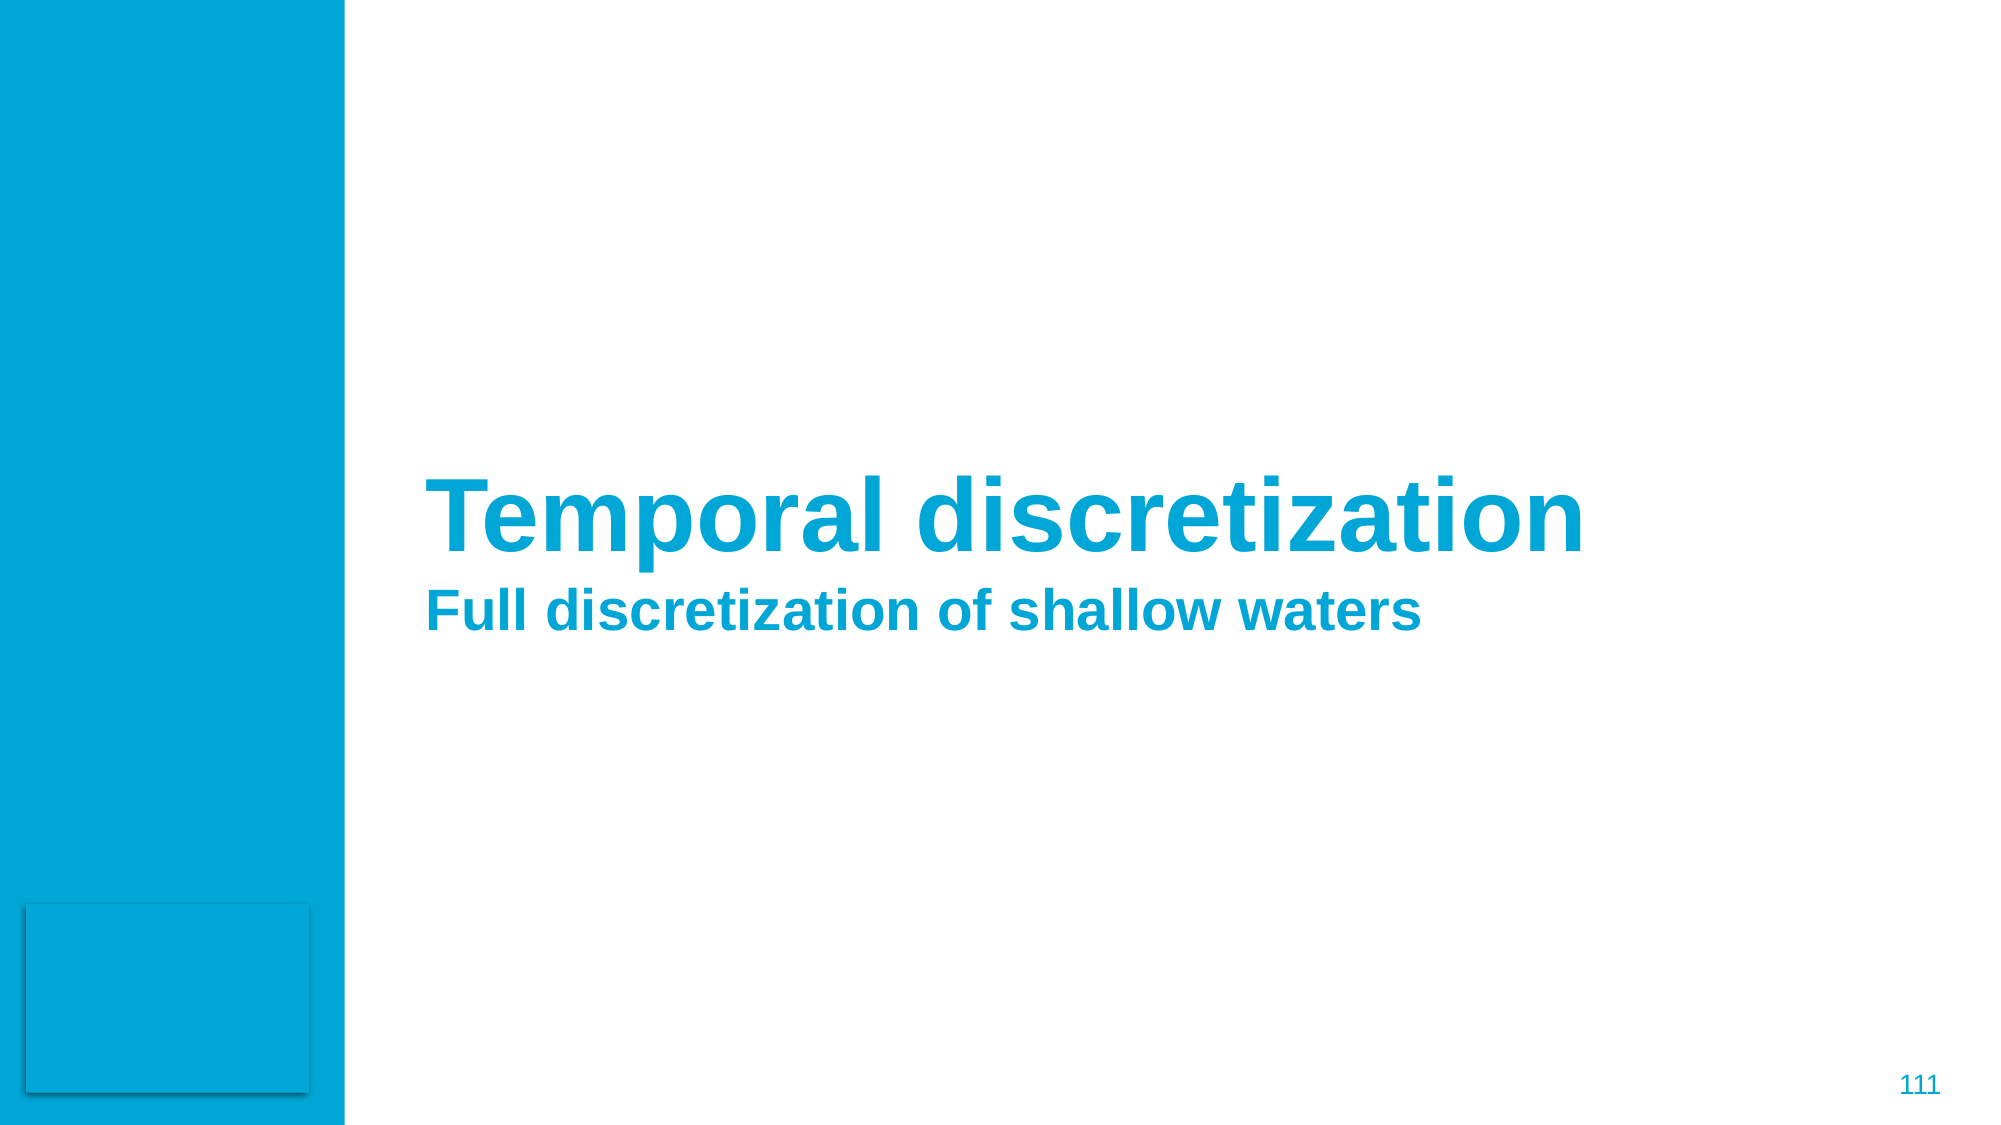

# Temporal discretization Full discretization of shallow waters